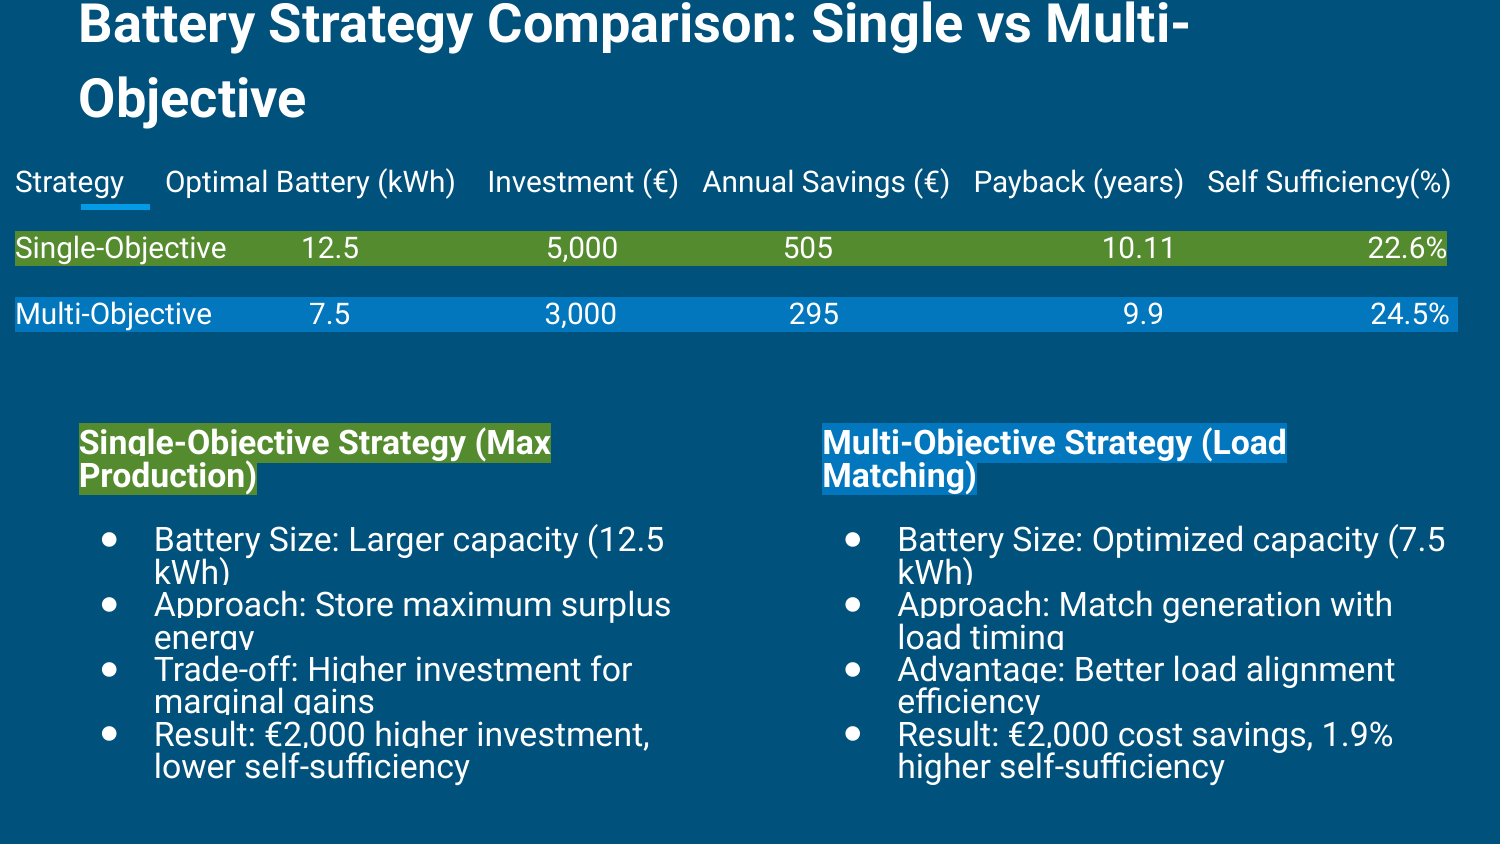

# Battery Strategy Comparison: Single vs Multi-Objective
Strategy	Optimal Battery (kWh)	   Investment (€)   Annual Savings (€)   Payback (years)   Self Sufficiency(%)
Single-Objective          12.5                         5,000                      505                                    10.11                         22.6%
Multi-Objective             7.5                          3,000                       295                                      9.9                           24.5%

Single-Objective Strategy (Max Production)

Battery Size: Larger capacity (12.5 kWh)
Approach: Store maximum surplus energy
Trade-off: Higher investment for marginal gains
Result: €2,000 higher investment, lower self-sufficiency
Multi-Objective Strategy (Load Matching)

Battery Size: Optimized capacity (7.5 kWh)
Approach: Match generation with load timing
Advantage: Better load alignment efficiency
Result: €2,000 cost savings, 1.9% higher self-sufficiency